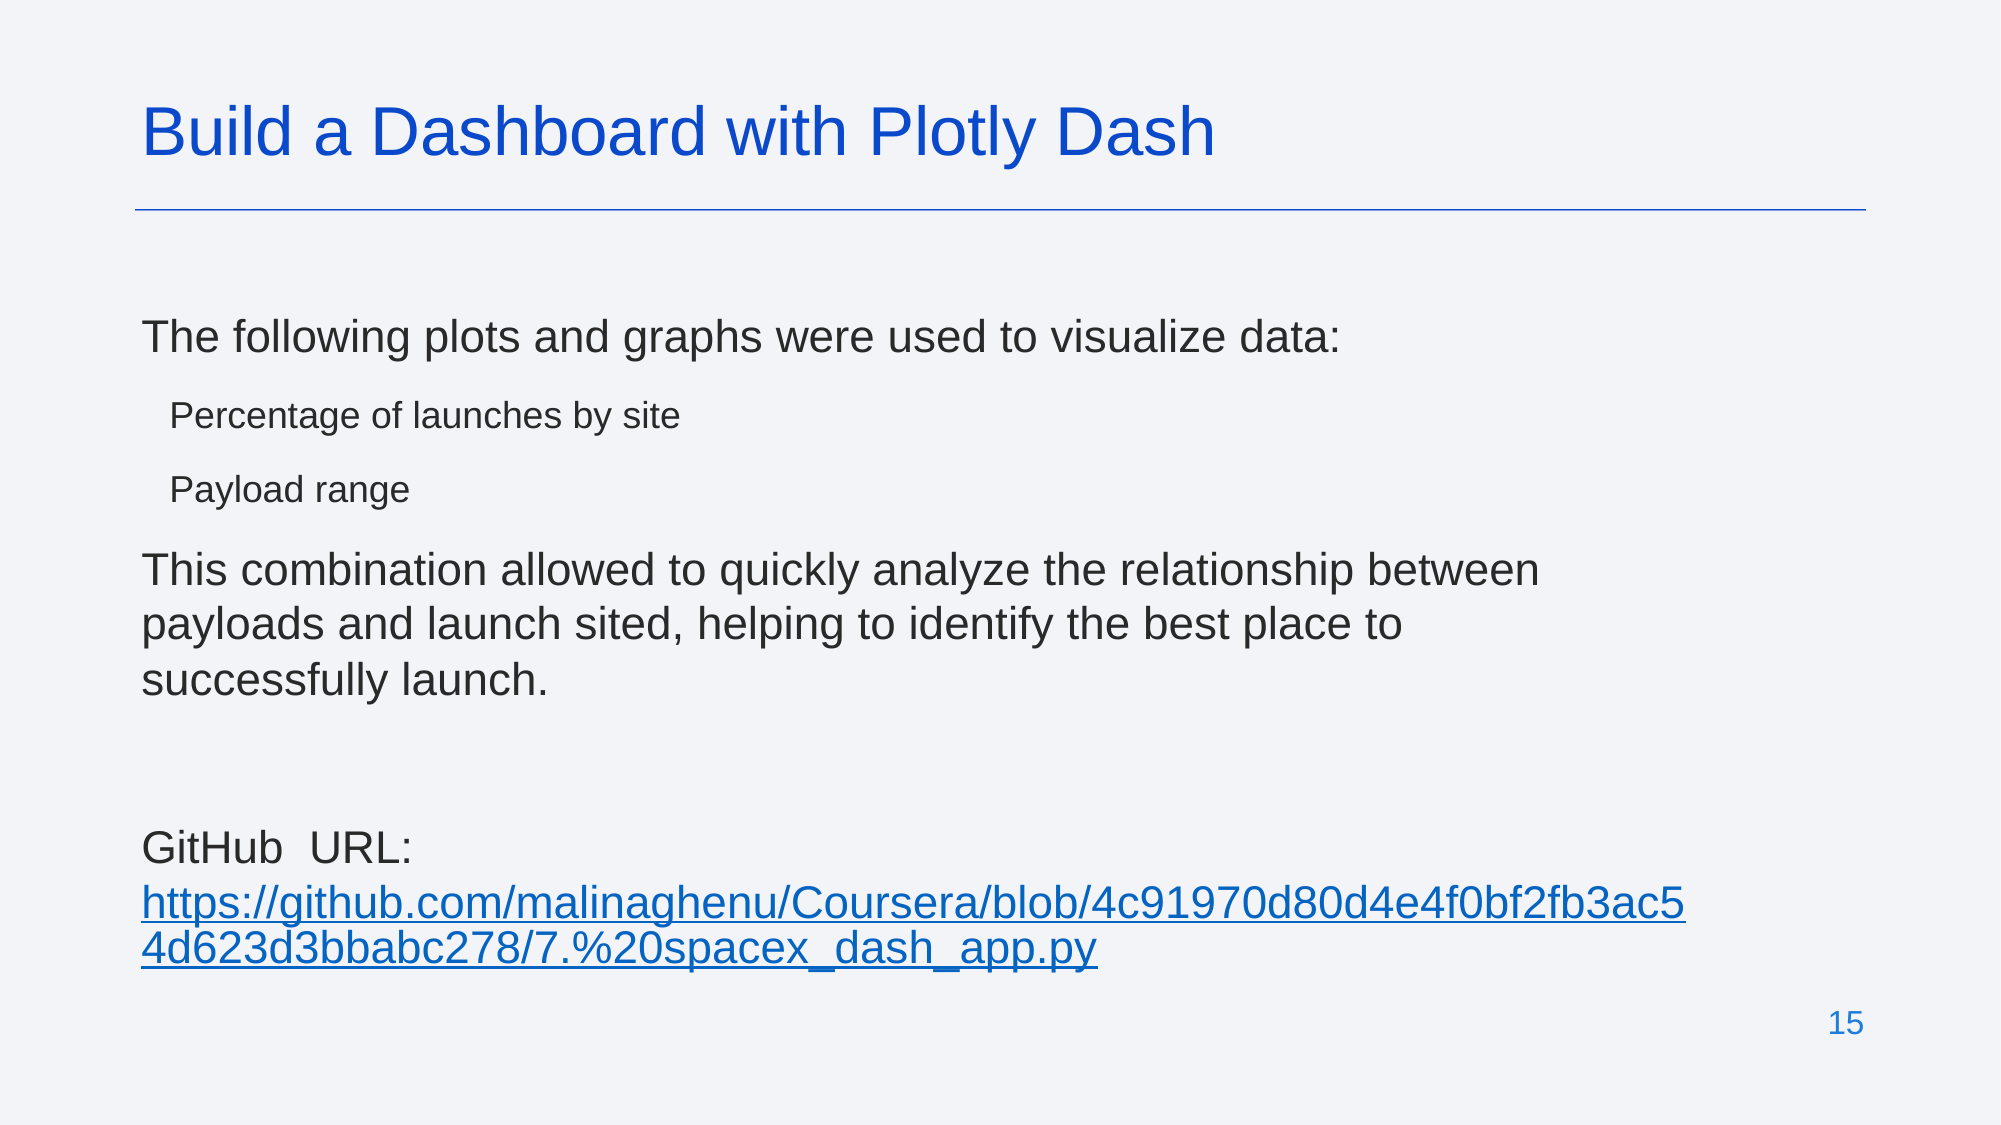

Build a Dashboard with Plotly Dash
The following plots and graphs were used to visualize data:
Percentage of launches by site
Payload range
This combination allowed to quickly analyze the relationship between payloads and launch sited, helping to identify the best place to successfully launch.

GitHub  URL:  https://github.com/malinaghenu/Coursera/blob/4c91970d80d4e4f0bf2fb3ac54d623d3bbabc278/7.%20spacex_dash_app.py

15